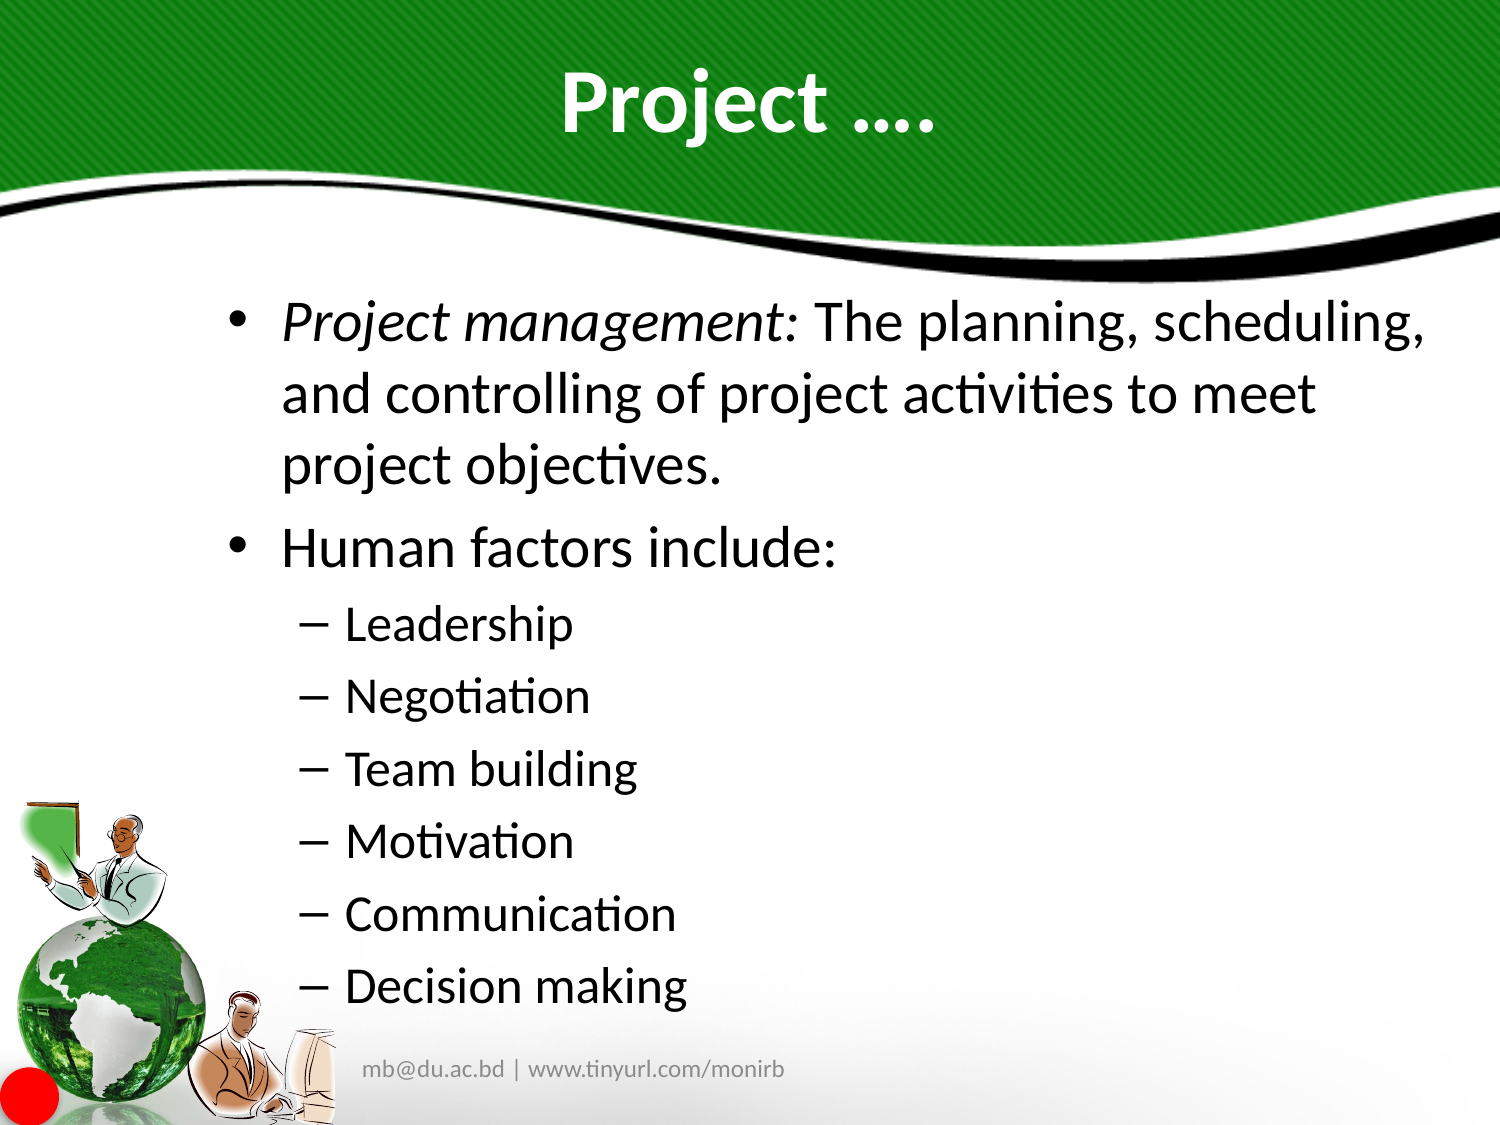

# Project ….
Project management: The planning, scheduling, and controlling of project activities to meet project objectives.
Human factors include:
Leadership
Negotiation
Team building
Motivation
Communication
Decision making

mb@du.ac.bd | www.tinyurl.com/monirb